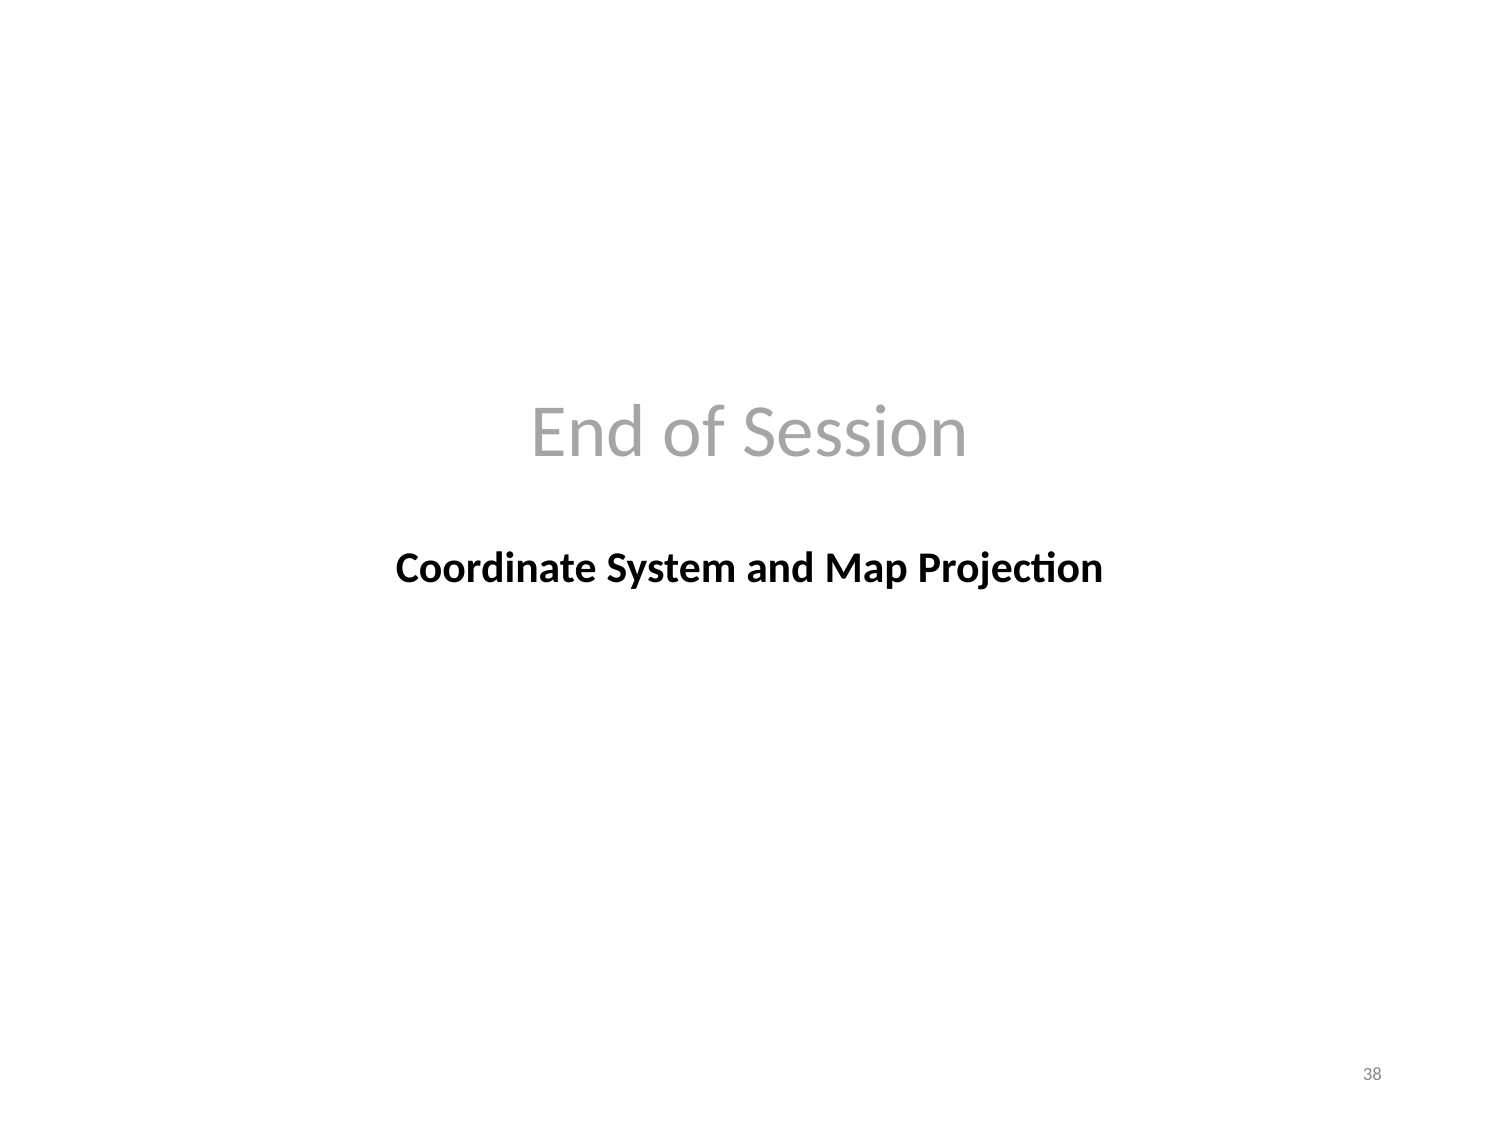

# End of Session
Coordinate System and Map Projection
38